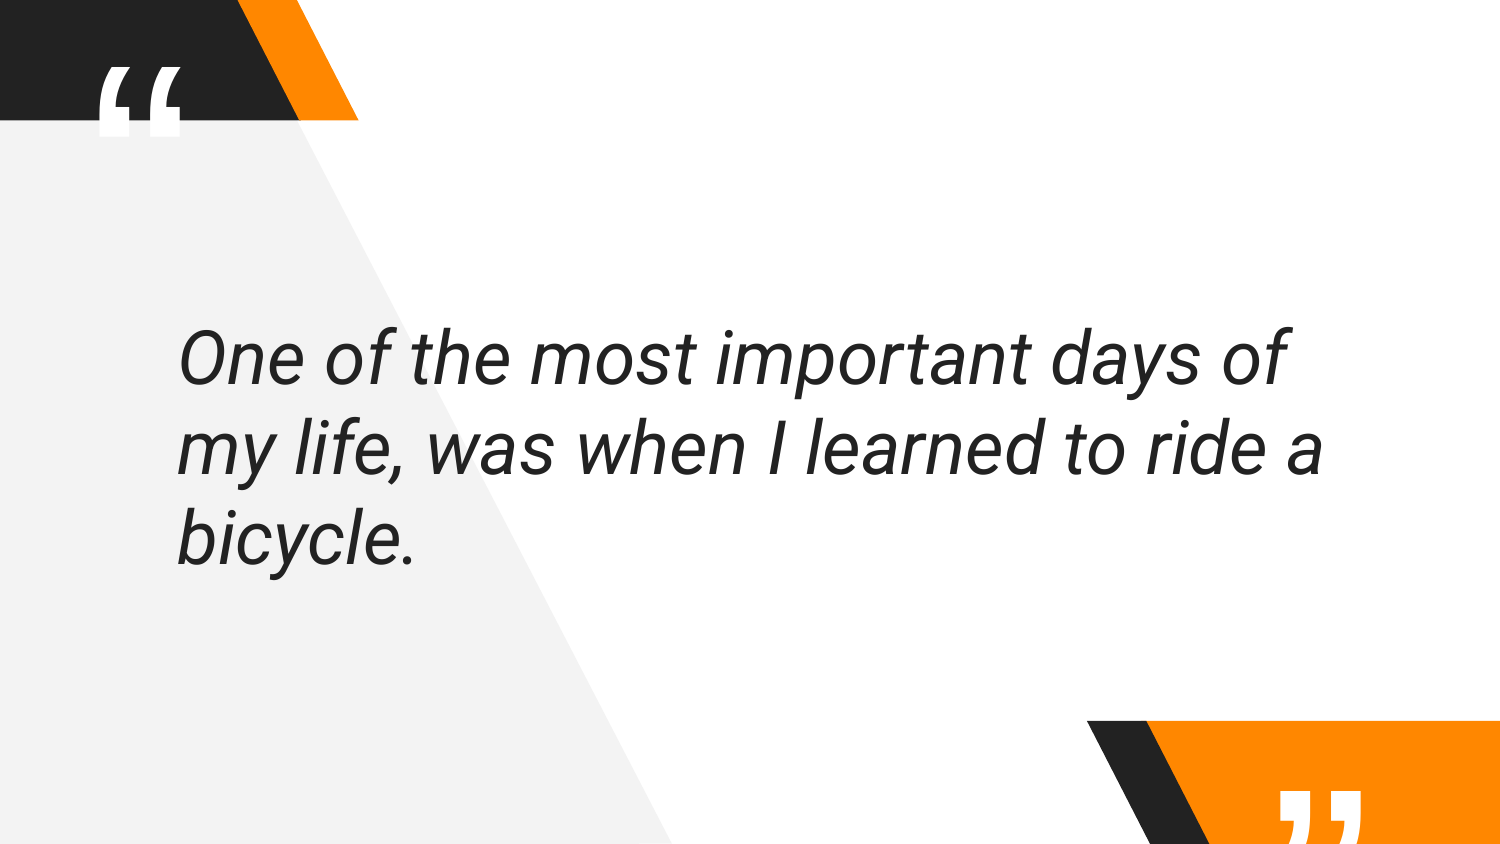

One of the most important days of my life, was when I learned to ride a bicycle.